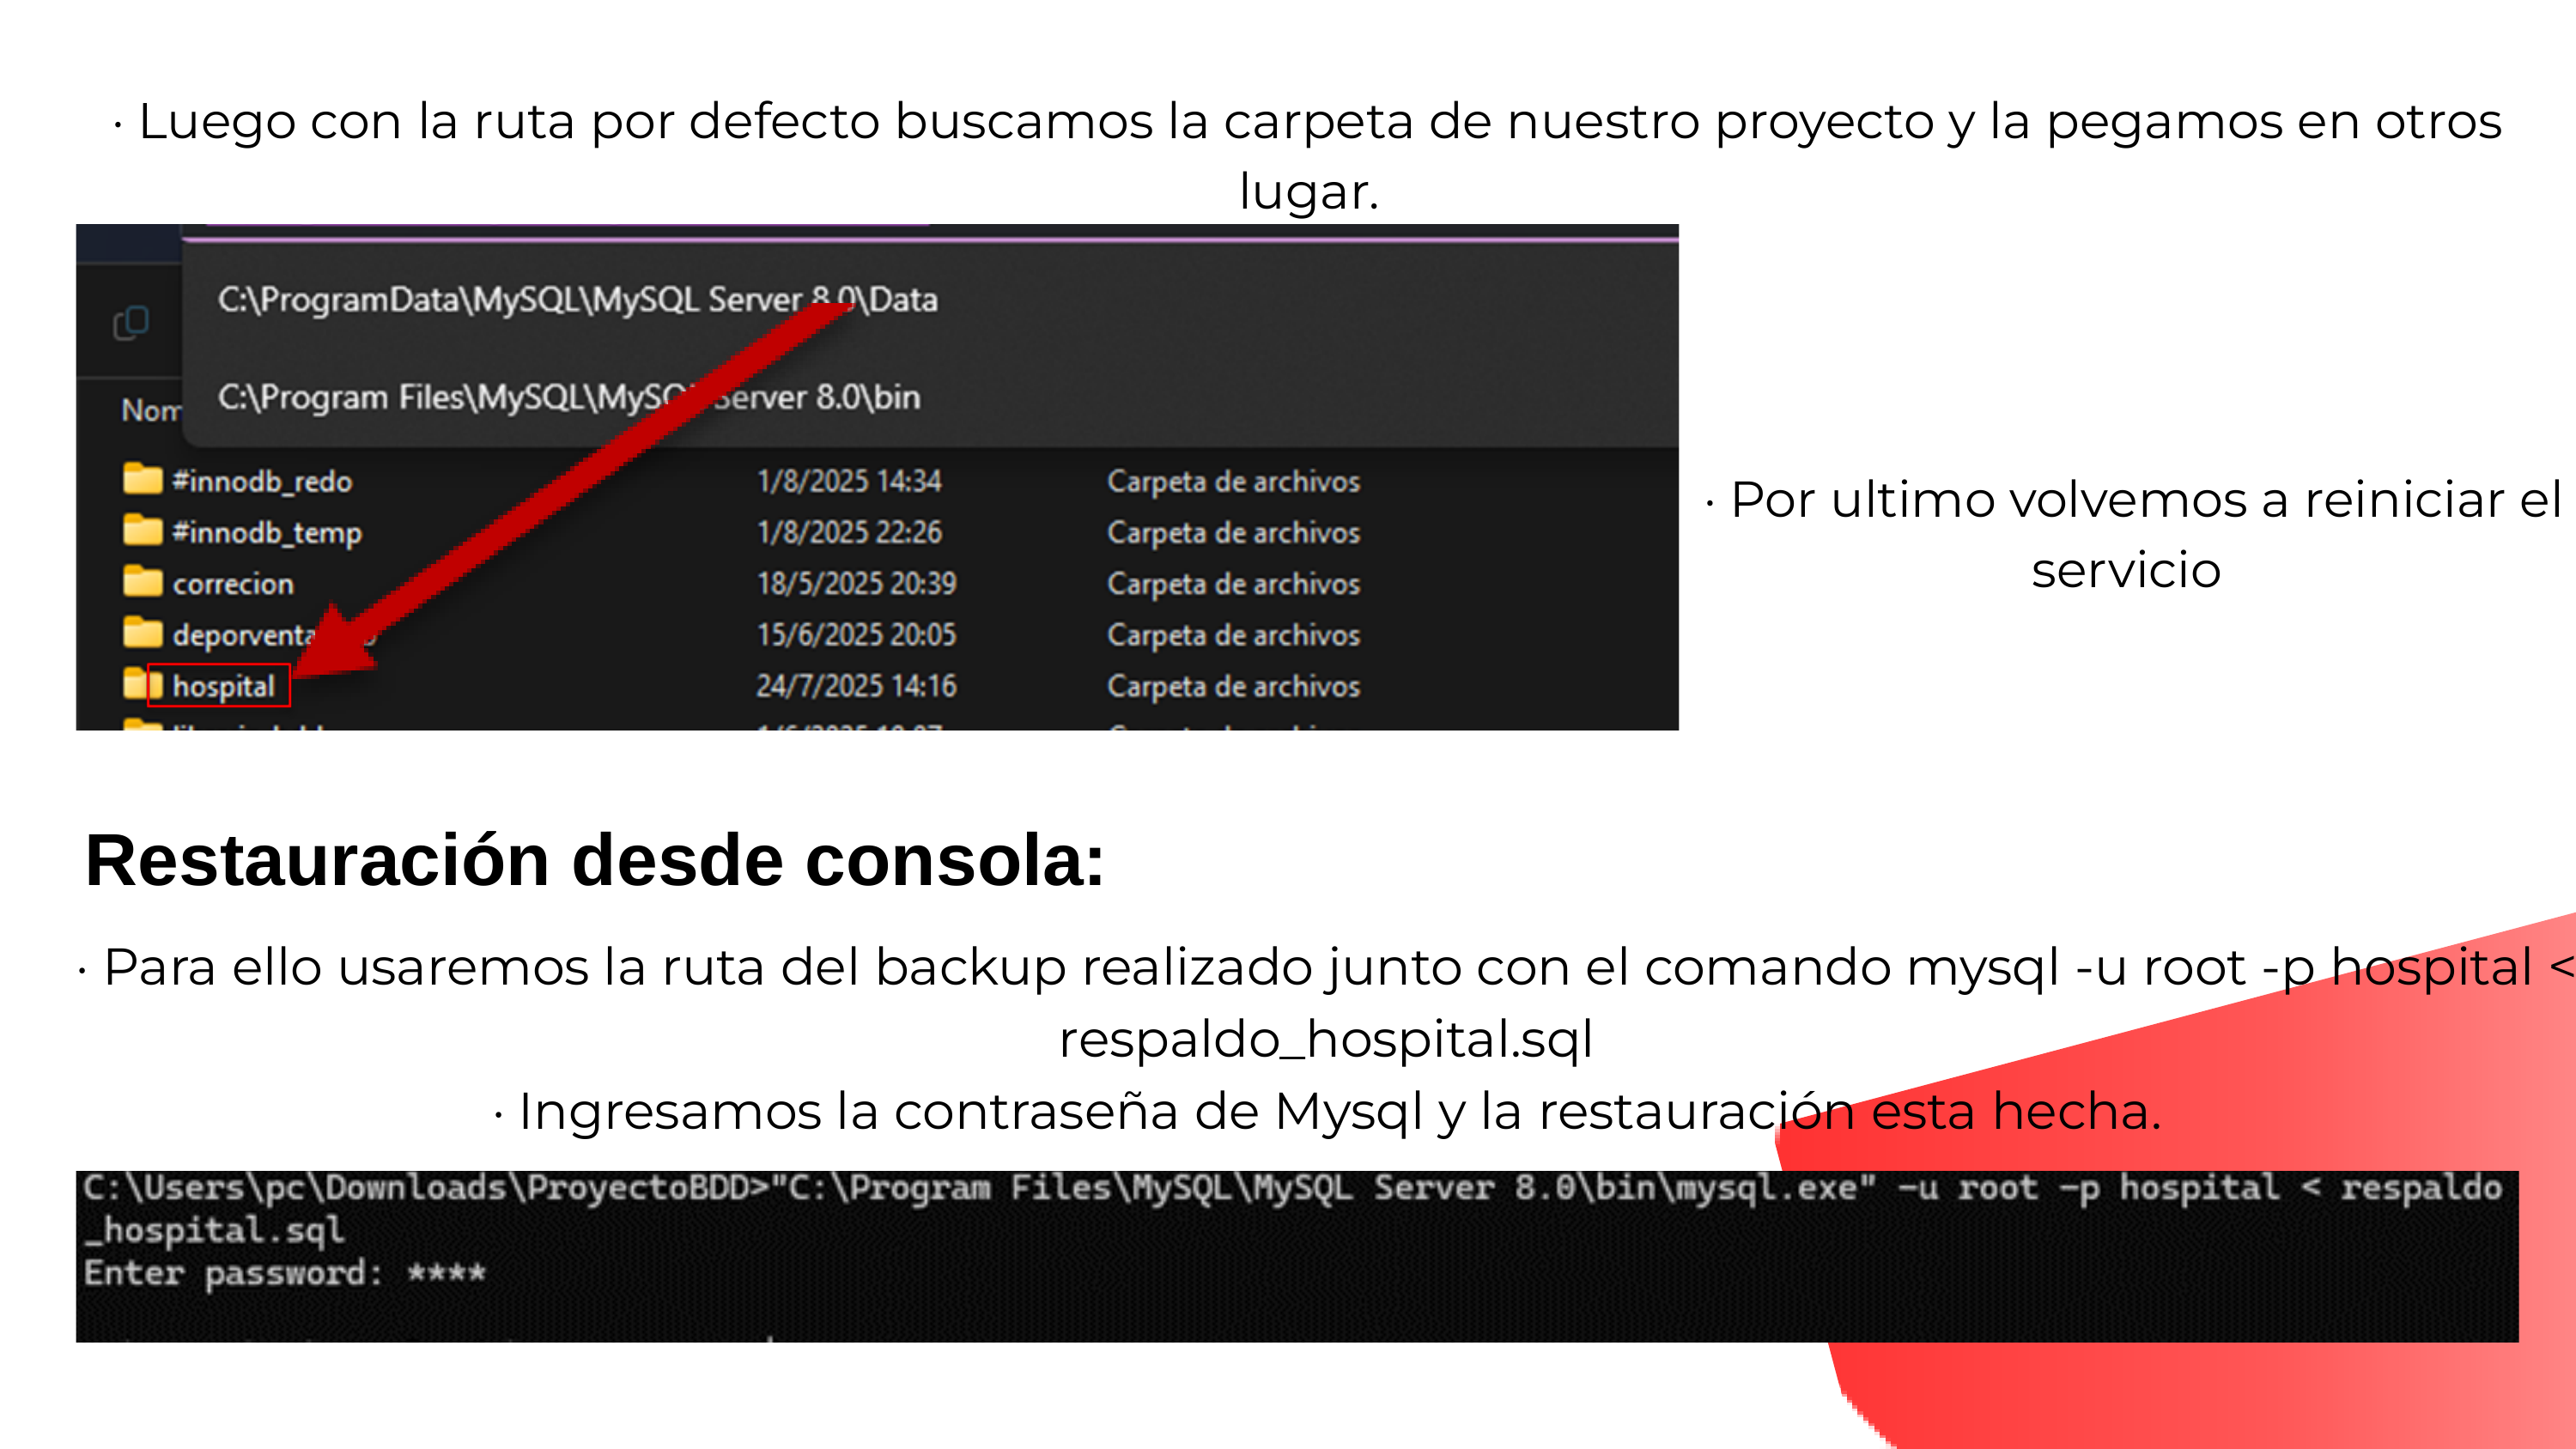

· Luego con la ruta por defecto buscamos la carpeta de nuestro proyecto y la pegamos en otros lugar.

· Por ultimo volvemos a reiniciar el servicio

Restauración desde consola:
· Para ello usaremos la ruta del backup realizado junto con el comando mysql -u root -p hospital < respaldo_hospital.sql
· Ingresamos la contraseña de Mysql y la restauración esta hecha.